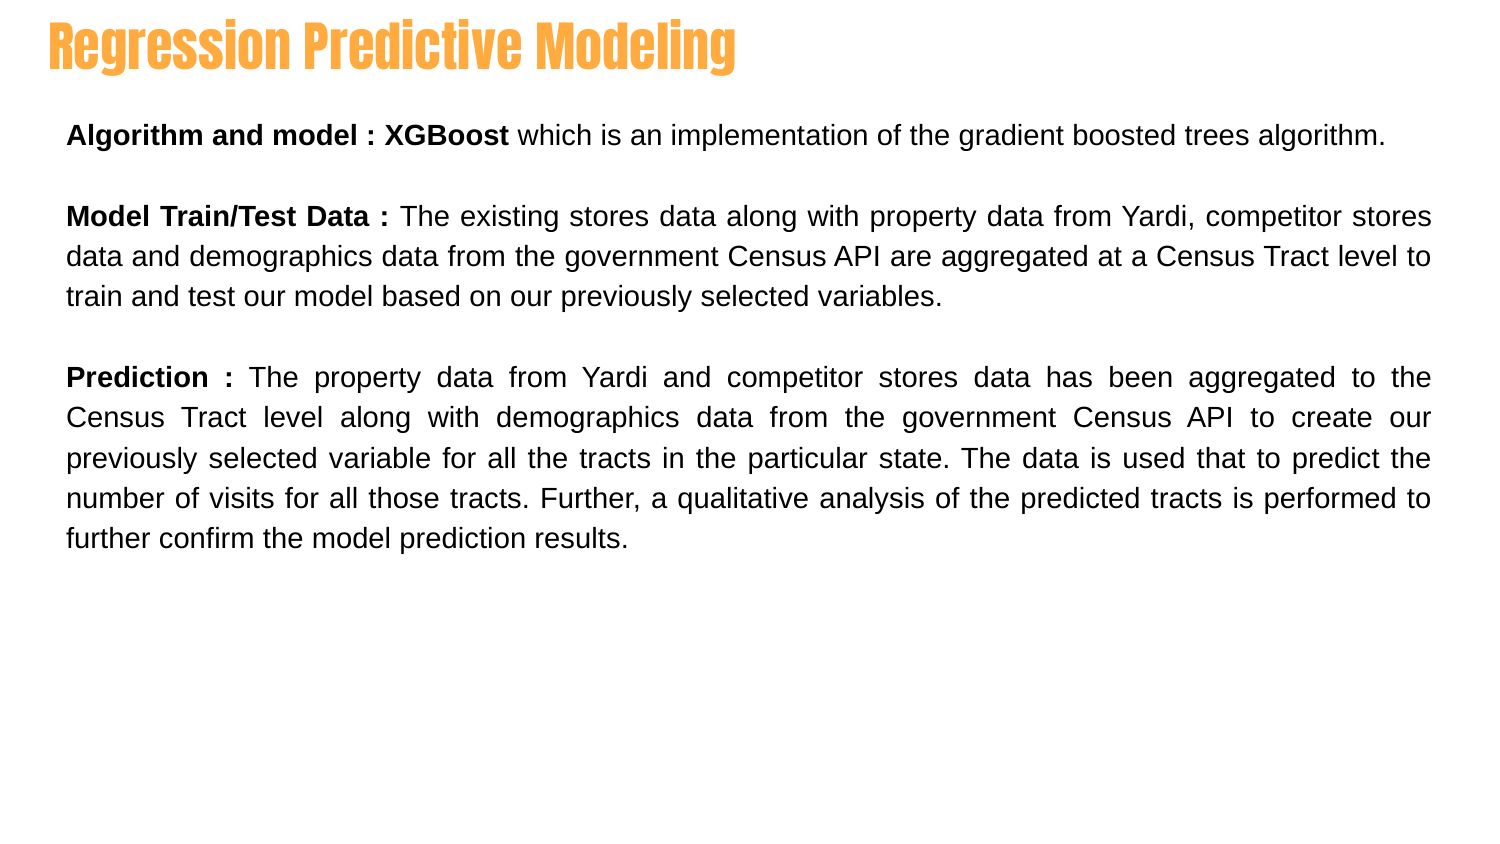

Regression Predictive Modeling
Algorithm and model : XGBoost which is an implementation of the gradient boosted trees algorithm.

Model Train/Test Data : The existing stores data along with property data from Yardi, competitor stores data and demographics data from the government Census API are aggregated at a Census Tract level to train and test our model based on our previously selected variables.

Prediction : The property data from Yardi and competitor stores data has been aggregated to the Census Tract level along with demographics data from the government Census API to create our previously selected variable for all the tracts in the particular state. The data is used that to predict the number of visits for all those tracts. Further, a qualitative analysis of the predicted tracts is performed to further confirm the model prediction results.